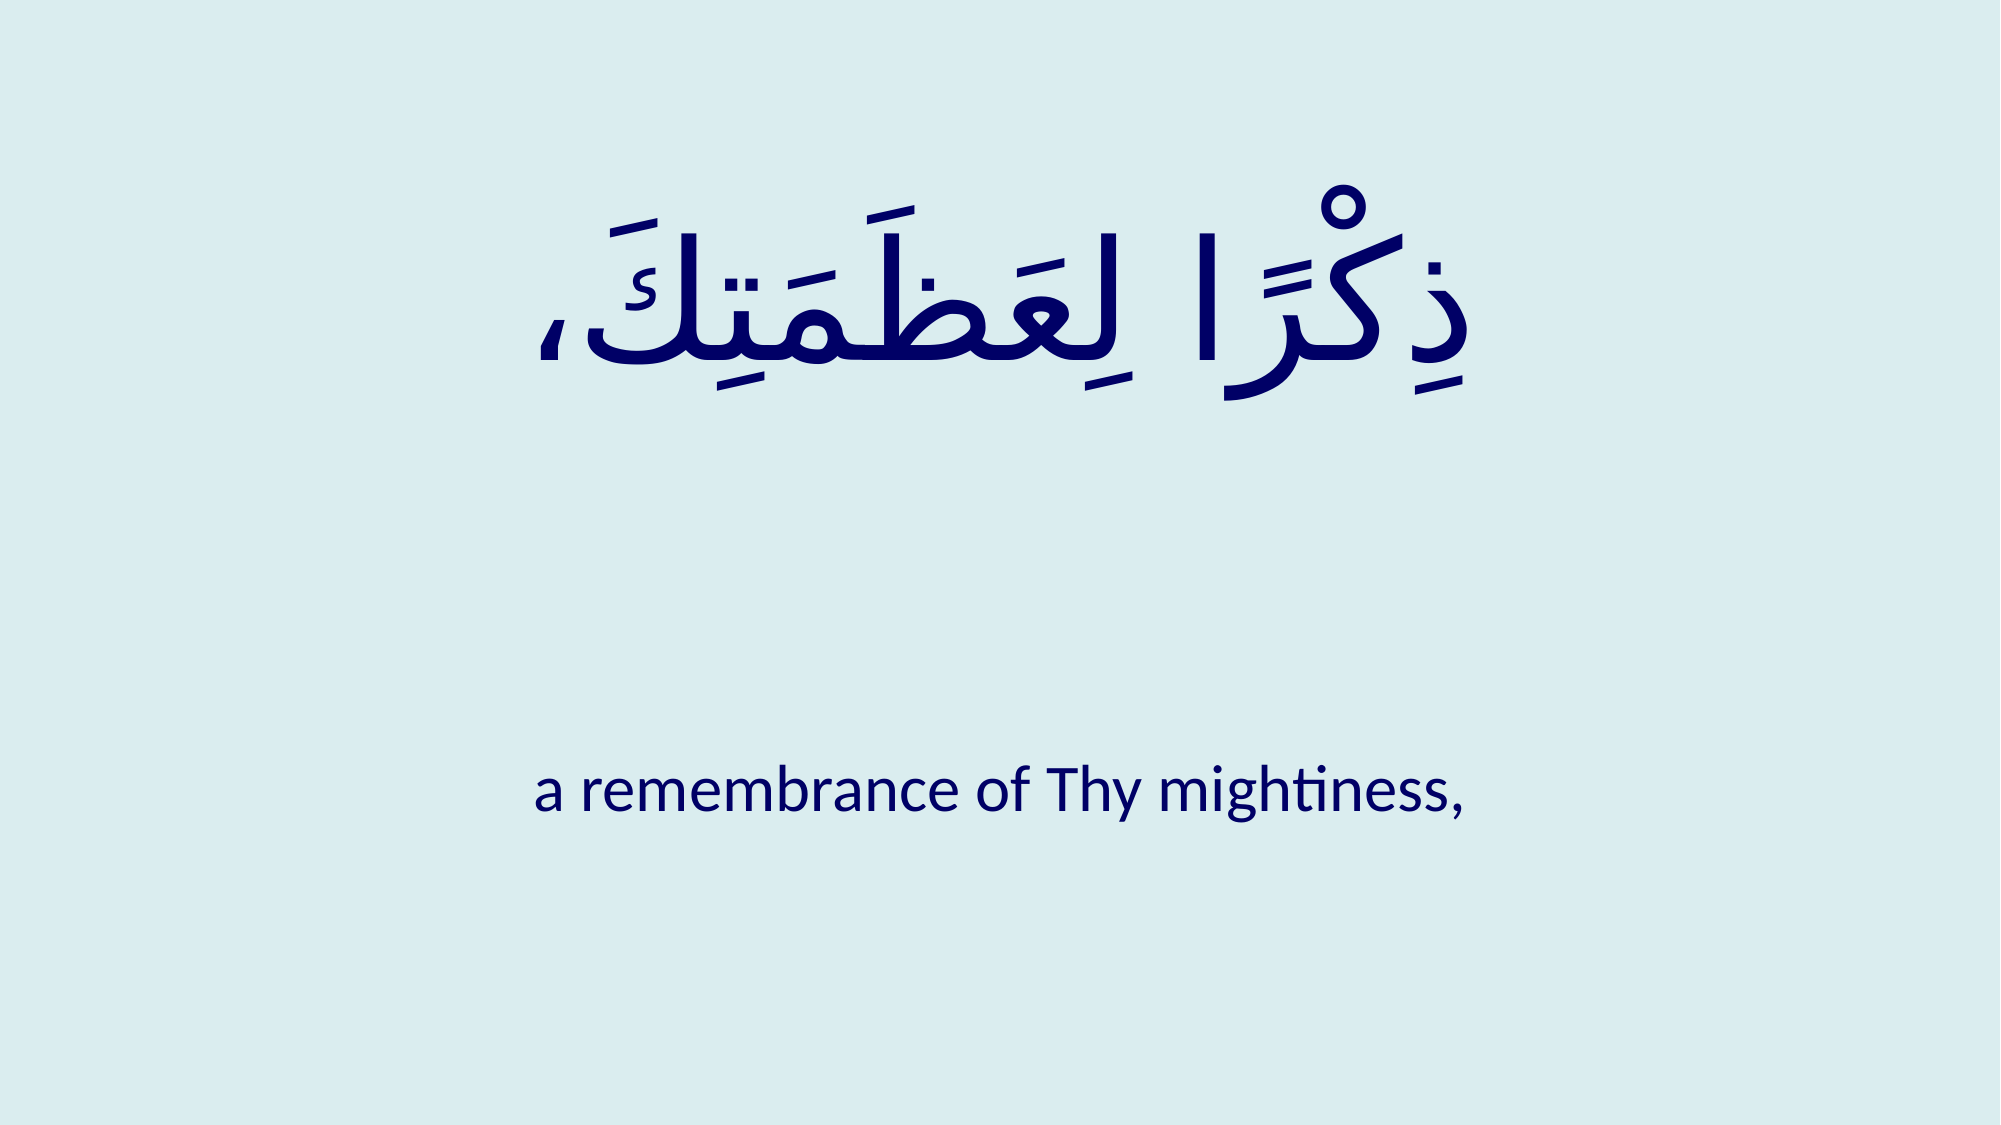

# ذِكْرًا لِعَظَمَتِكَ،
a remembrance of Thy mightiness,